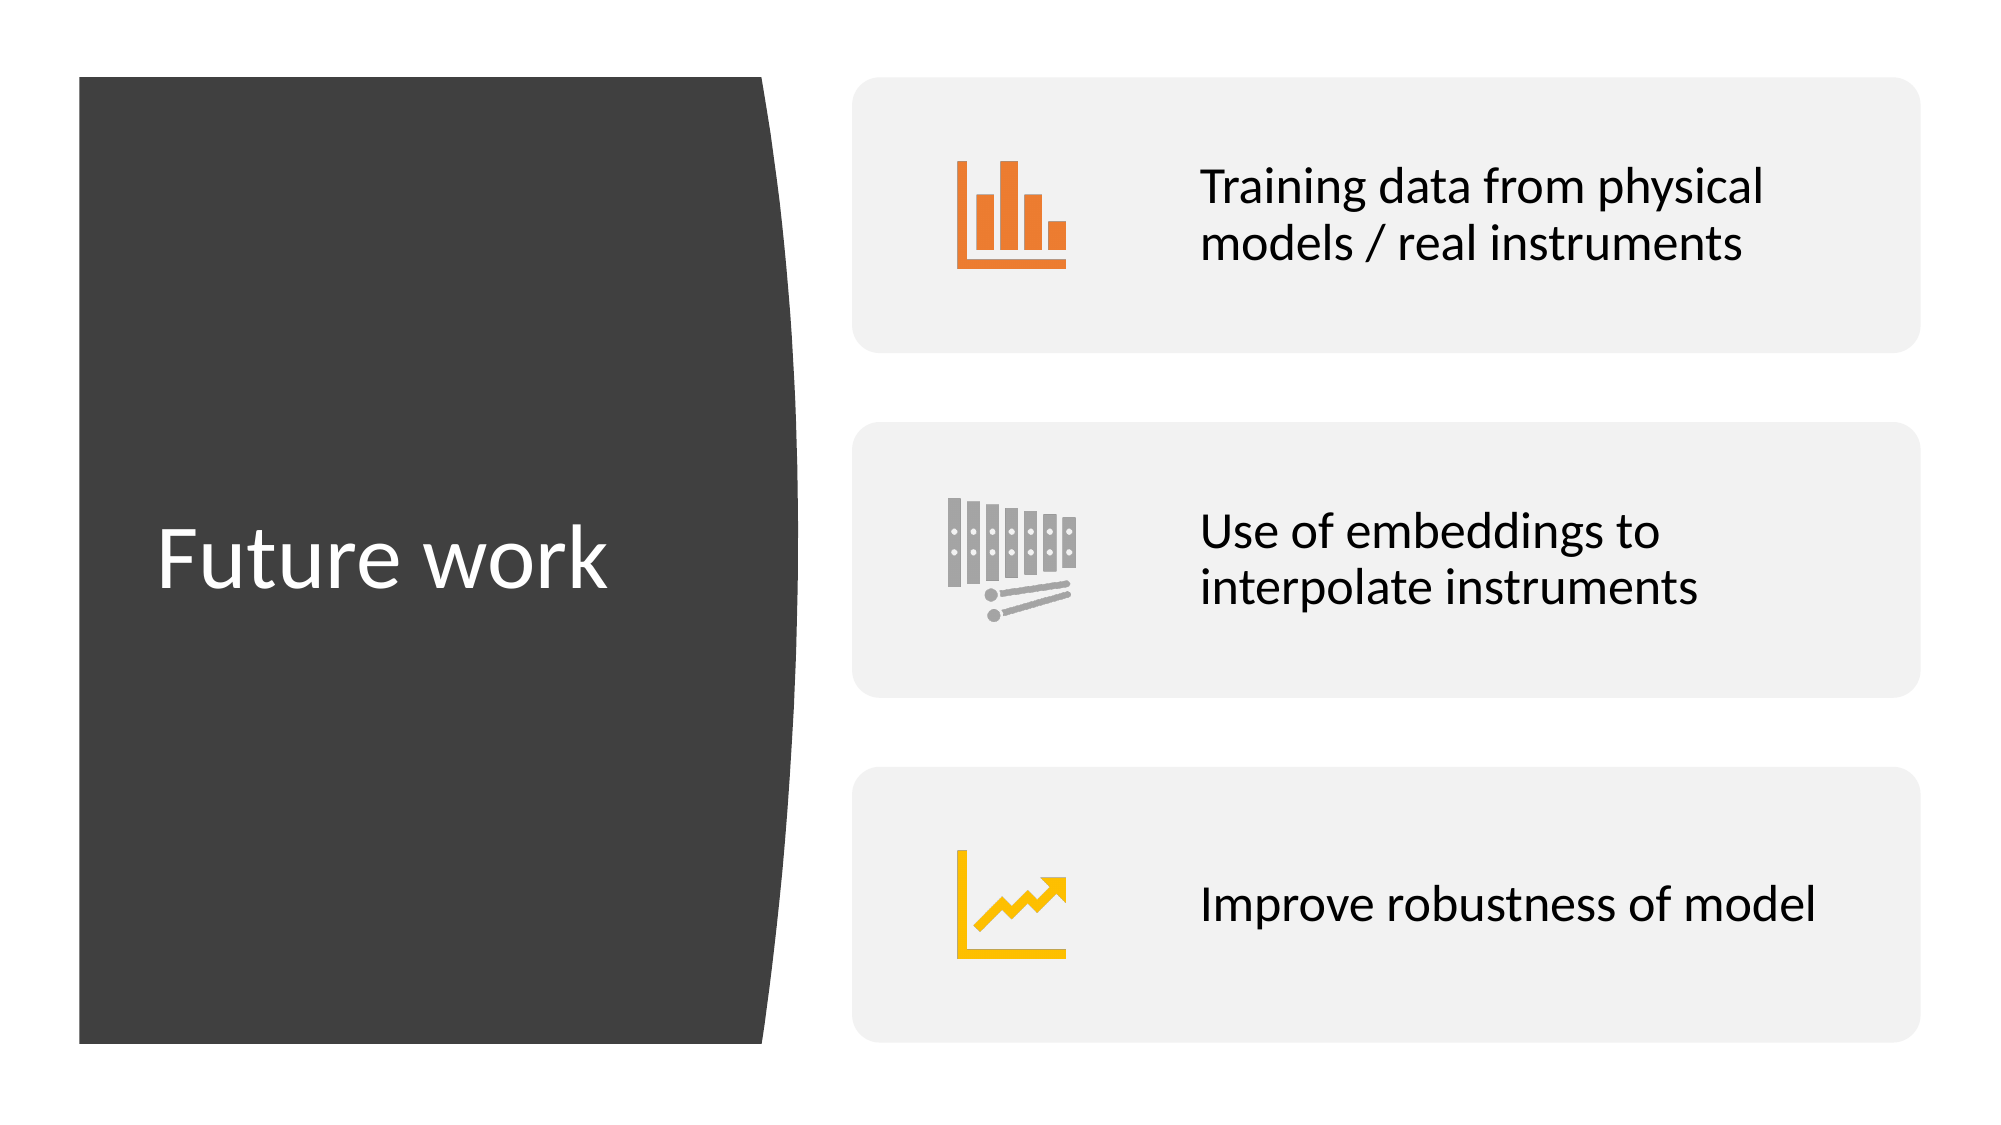

Training data from physical models / real instruments
Use of embeddings to interpolate instruments
Improve robustness of model

# Future work